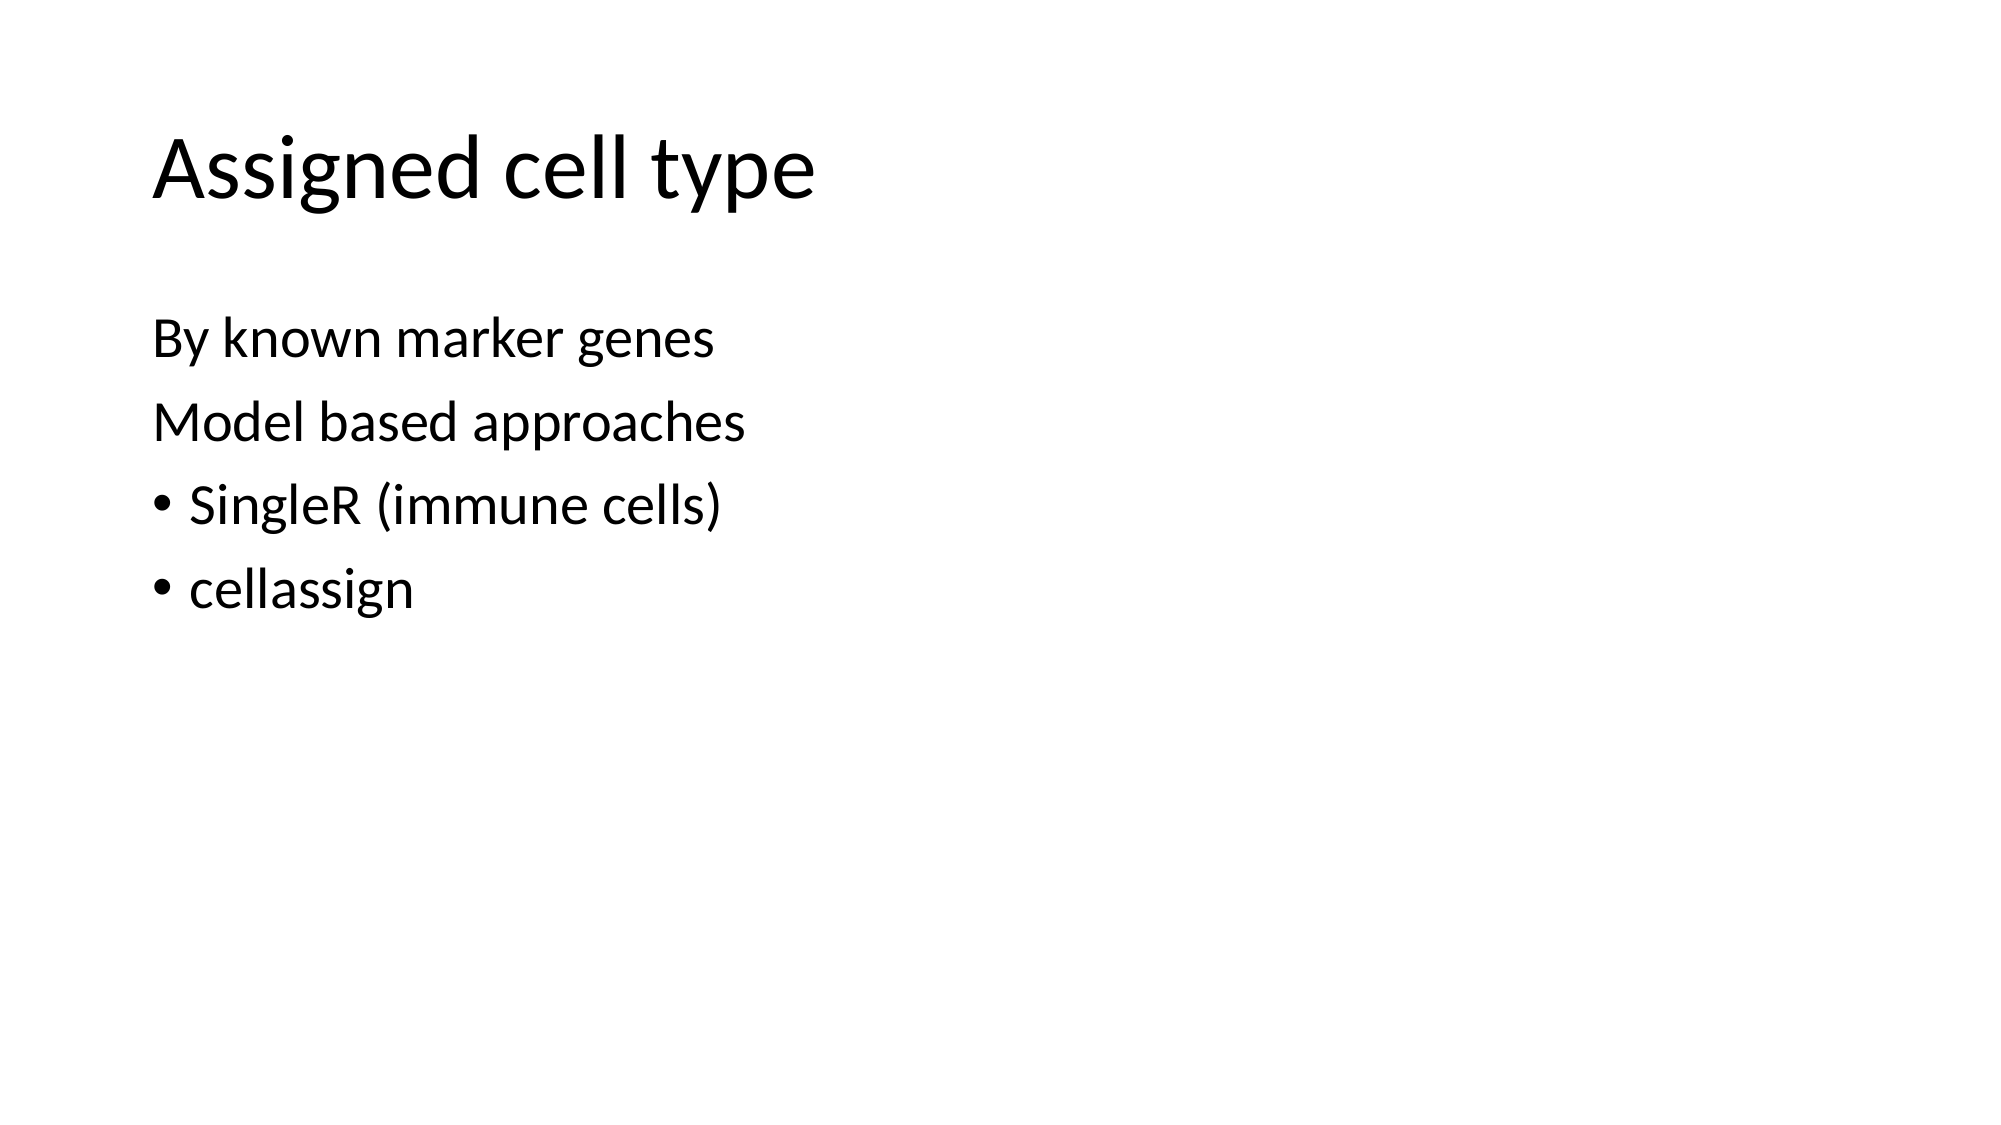

# Assigned cell type
By known marker genes
Model based approaches
SingleR (immune cells)
cellassign